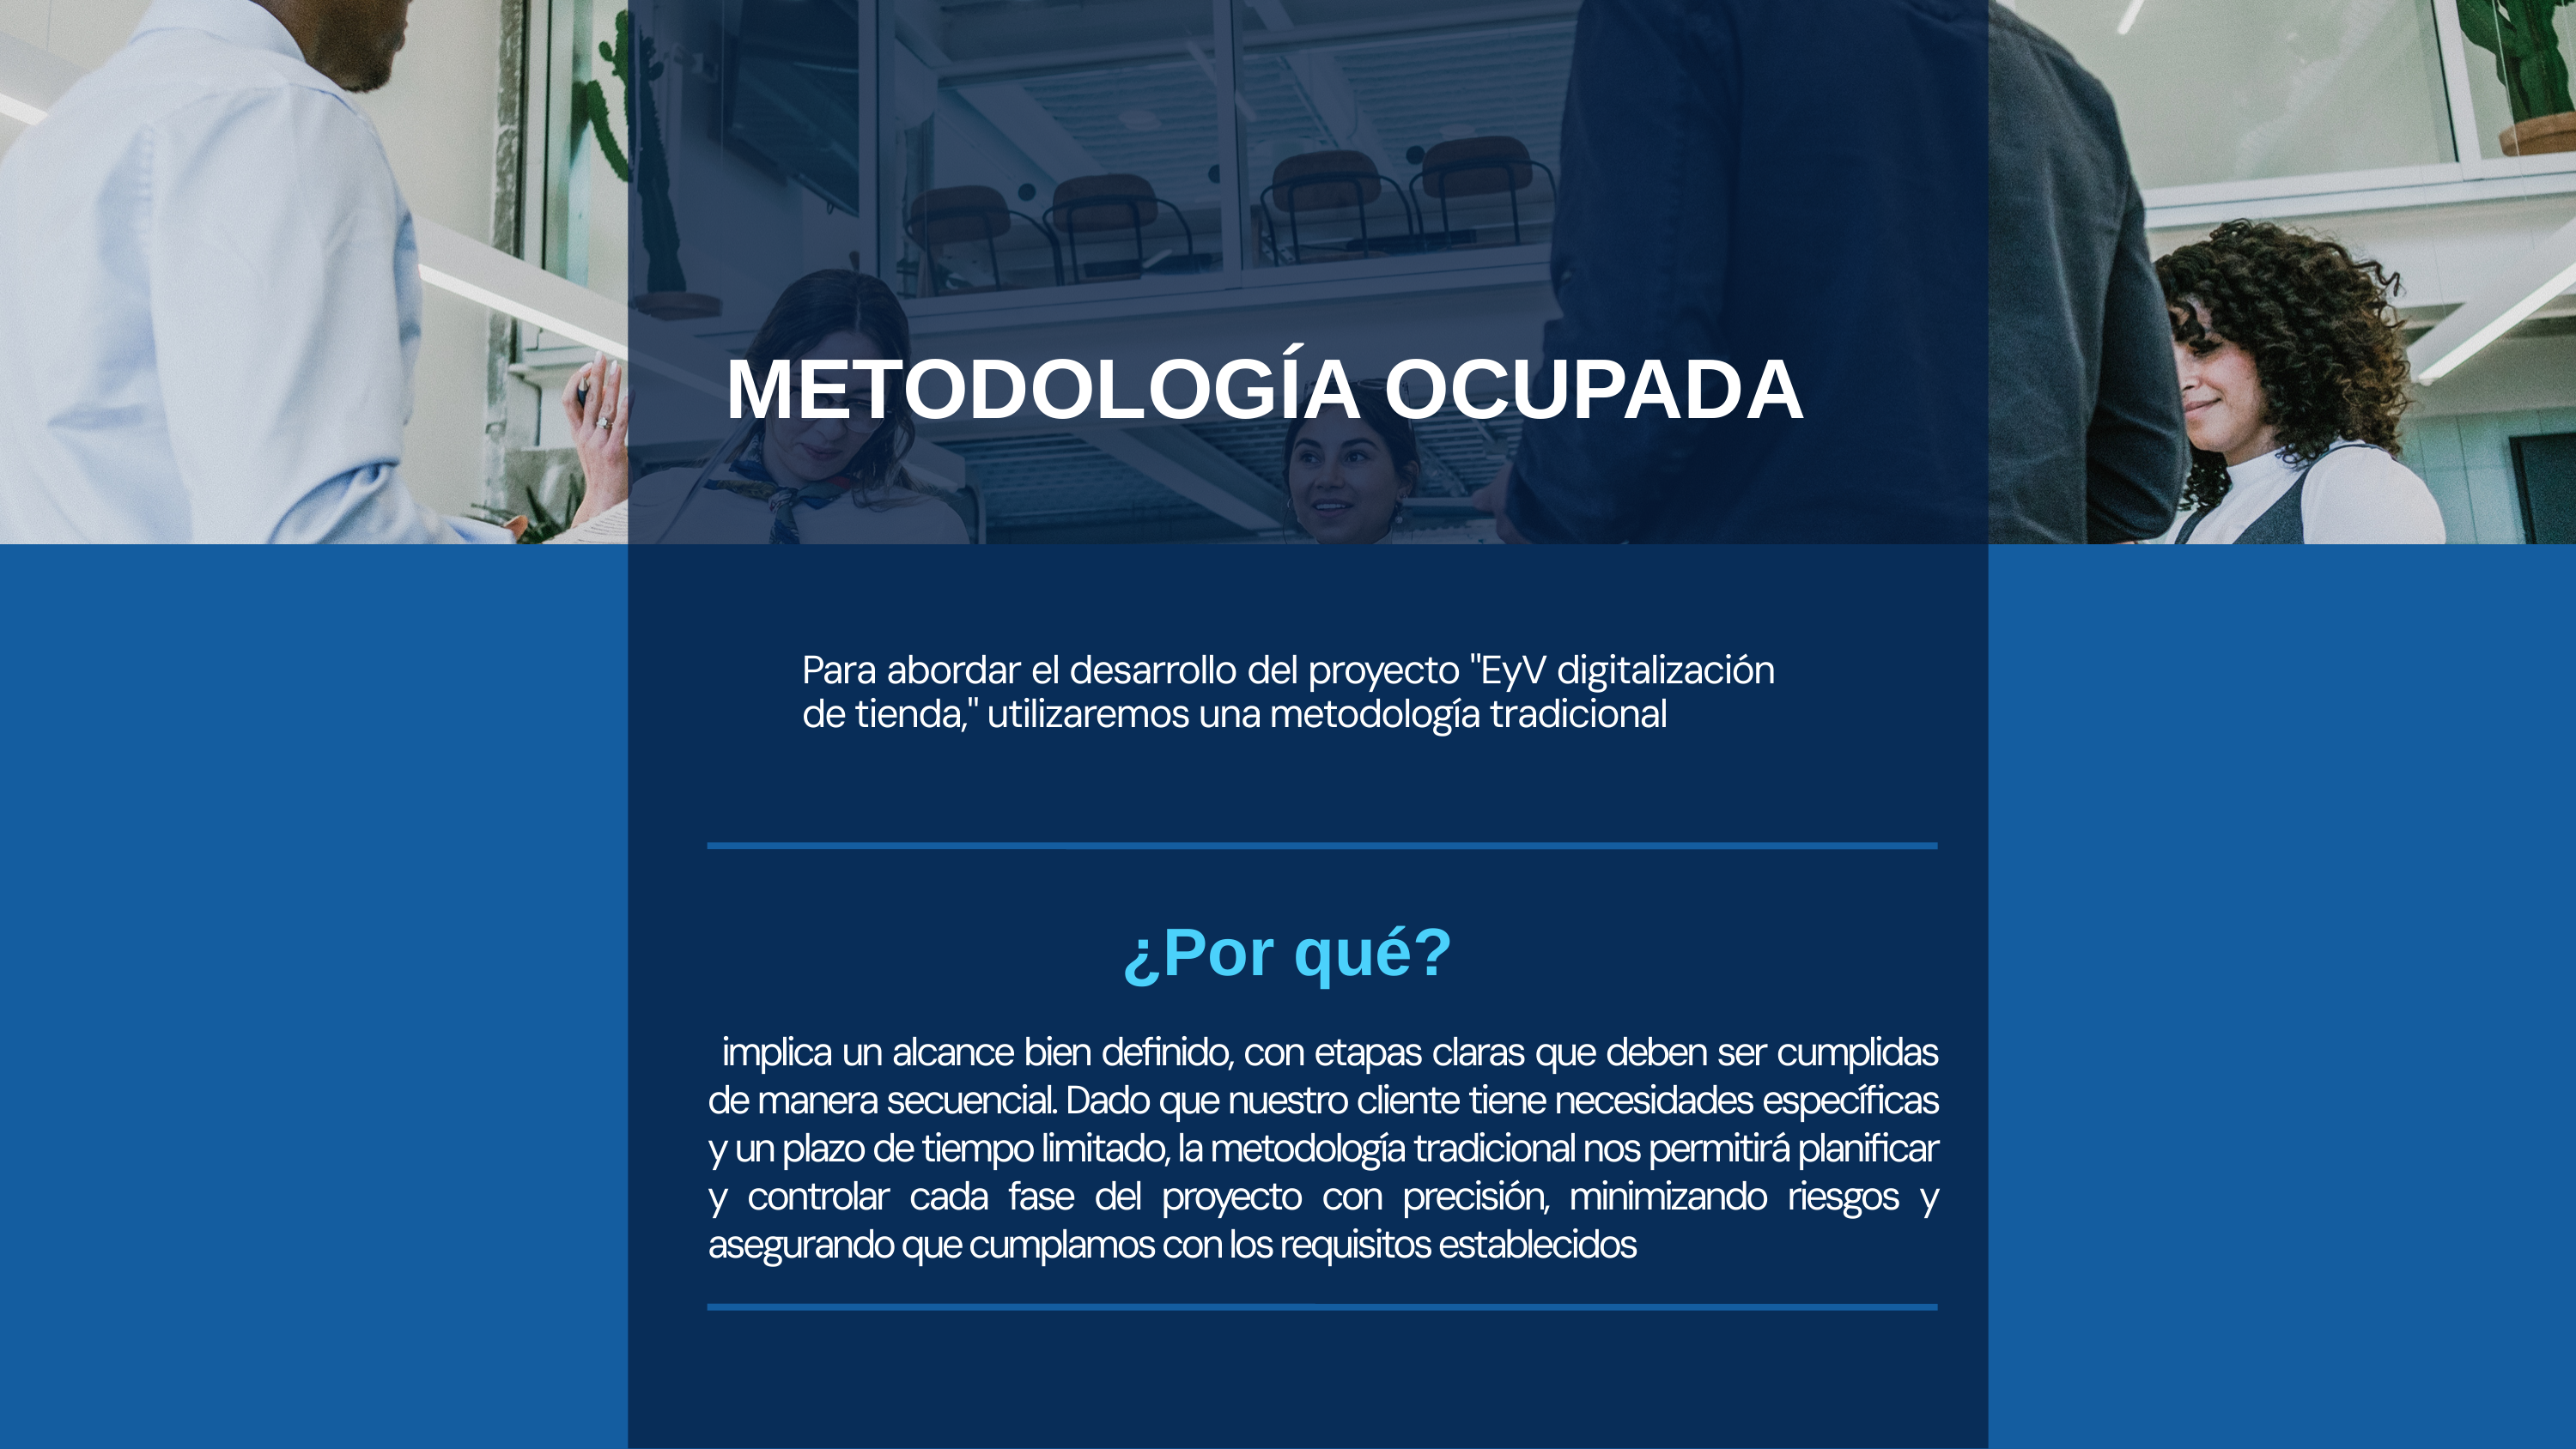

METODOLOGÍA OCUPADA
Para abordar el desarrollo del proyecto "EyV digitalización de tienda," utilizaremos una metodología tradicional

¿Por qué?
 implica un alcance bien definido, con etapas claras que deben ser cumplidas de manera secuencial. Dado que nuestro cliente tiene necesidades específicas y un plazo de tiempo limitado, la metodología tradicional nos permitirá planificar y controlar cada fase del proyecto con precisión, minimizando riesgos y asegurando que cumplamos con los requisitos establecidos